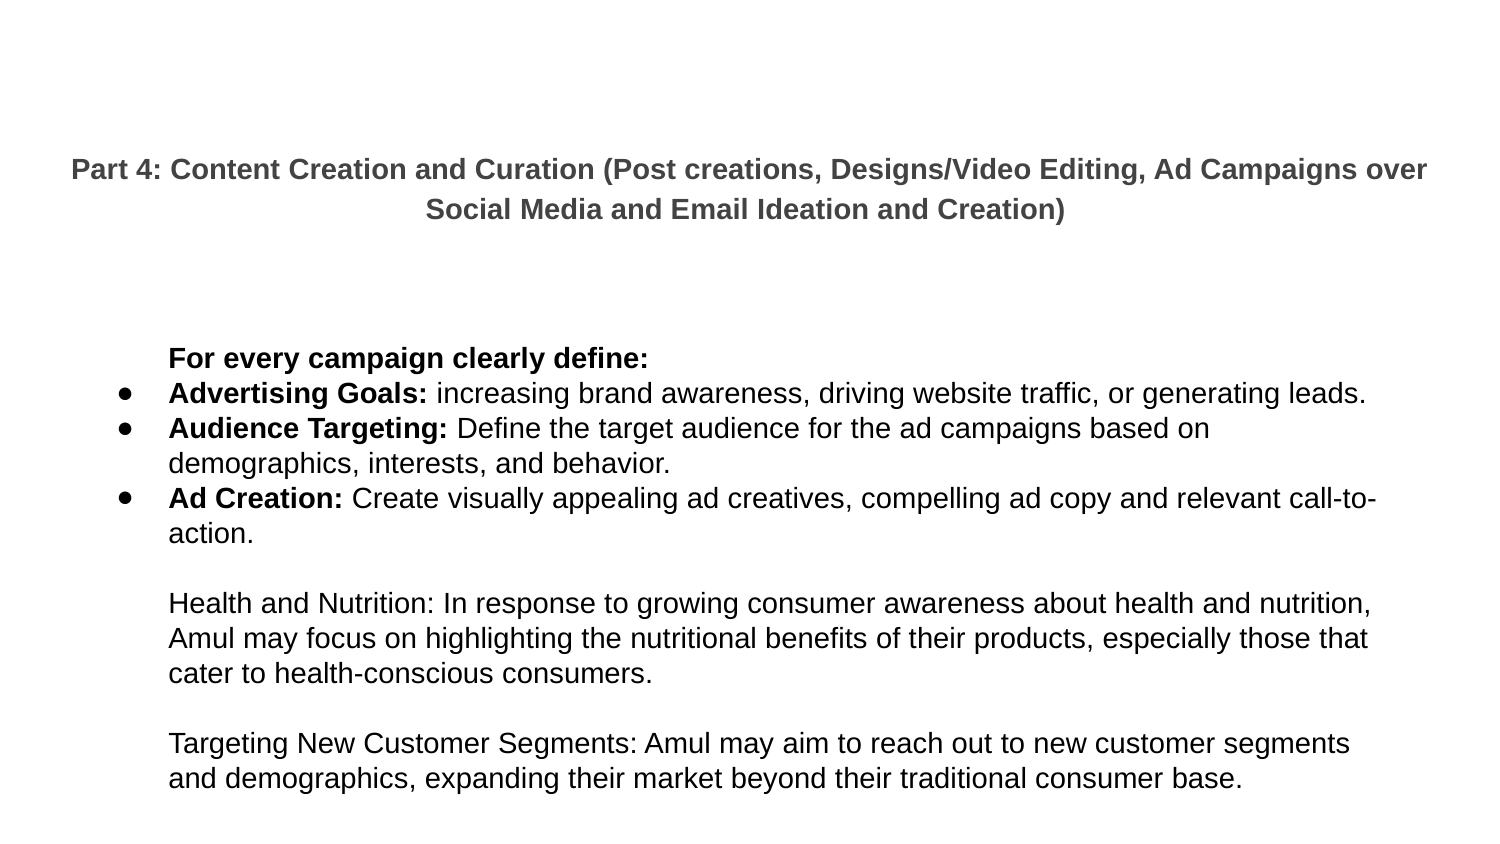

Part 4: Content Creation and Curation (Post creations, Designs/Video Editing, Ad Campaigns over Social Media and Email Ideation and Creation)
For every campaign clearly define:
Advertising Goals: increasing brand awareness, driving website traffic, or generating leads.
Audience Targeting: Define the target audience for the ad campaigns based on demographics, interests, and behavior.
Ad Creation: Create visually appealing ad creatives, compelling ad copy and relevant call-to-action.

Health and Nutrition: In response to growing consumer awareness about health and nutrition, Amul may focus on highlighting the nutritional benefits of their products, especially those that cater to health-conscious consumers.

Targeting New Customer Segments: Amul may aim to reach out to new customer segments and demographics, expanding their market beyond their traditional consumer base.